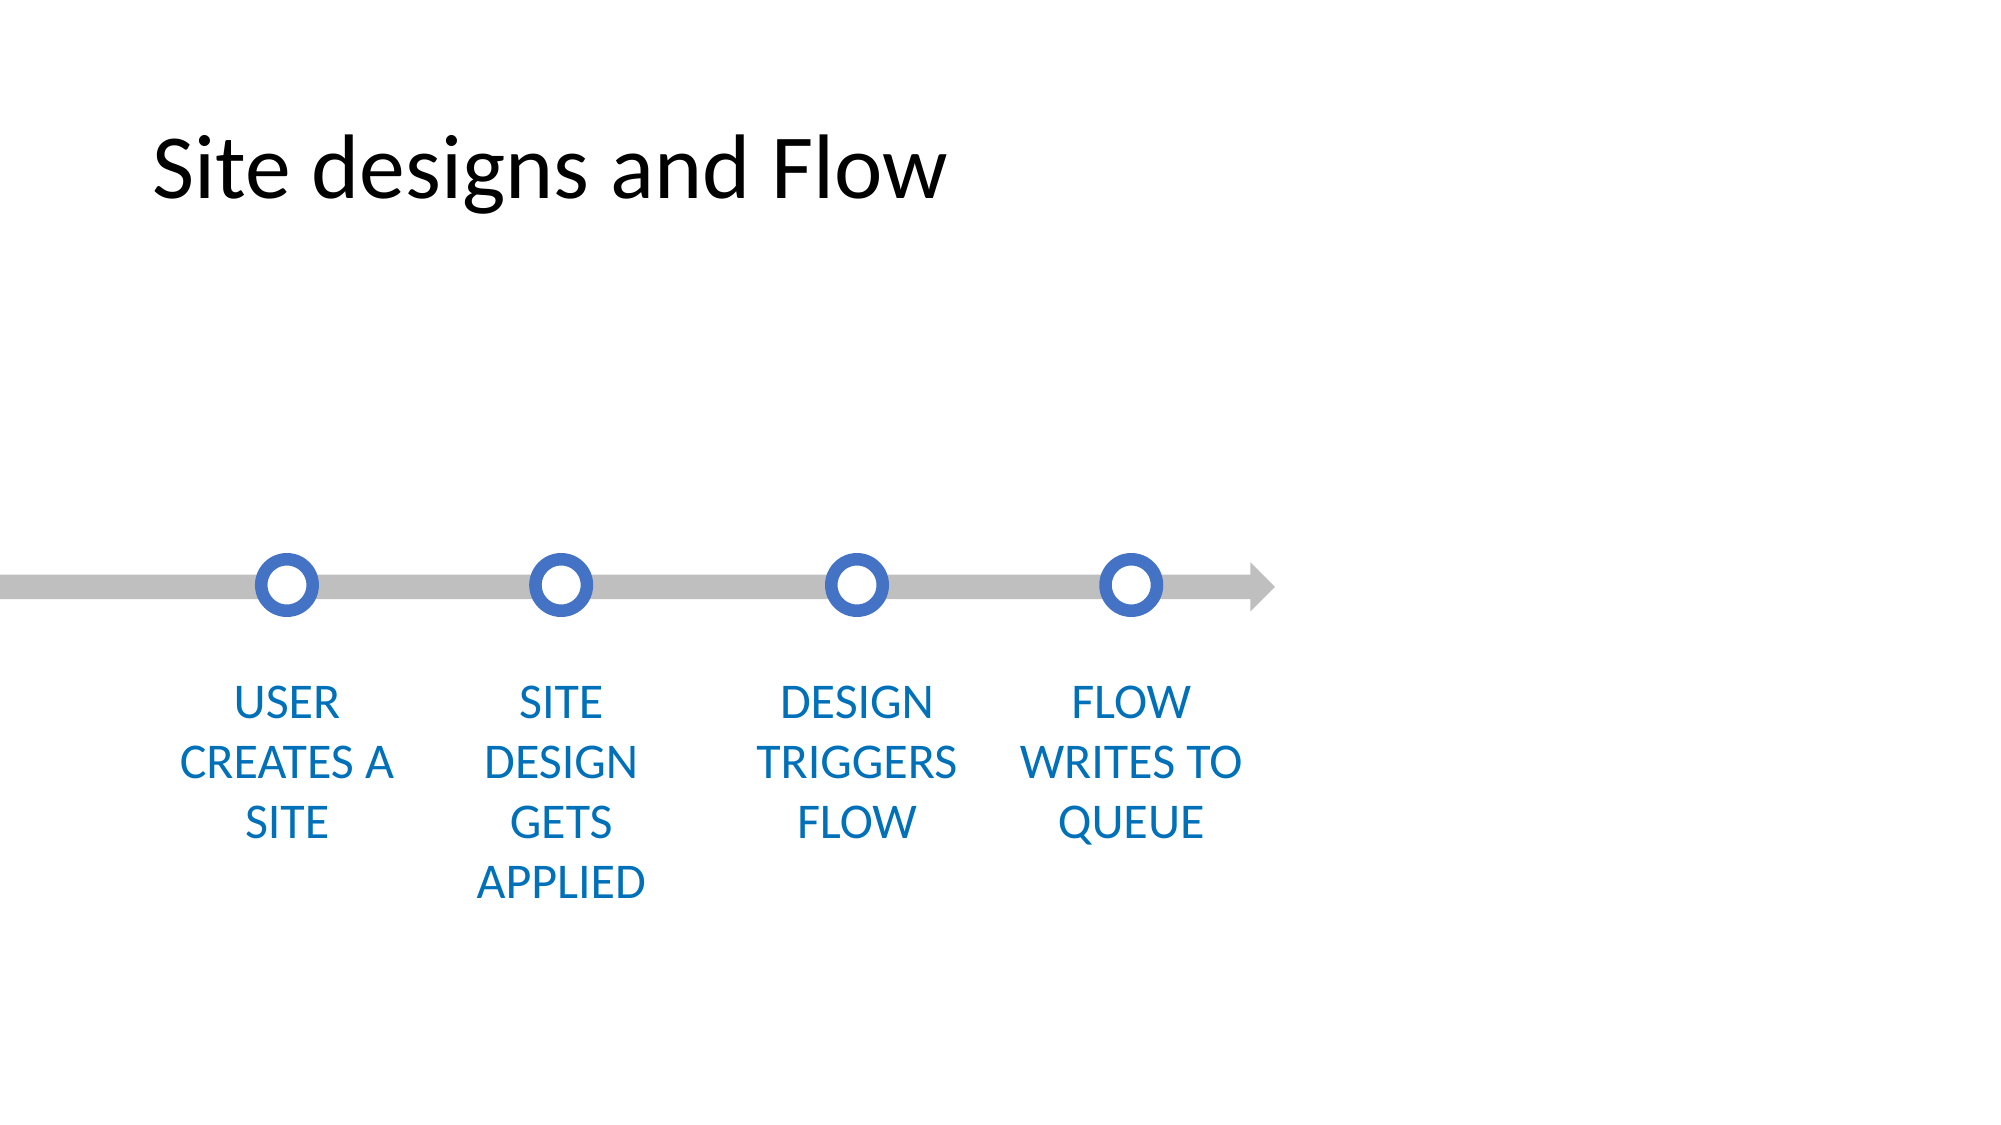

# Site designs and Flow

User creates a site

Site design gets applied

Design Triggers Flow

Flow writes to queue